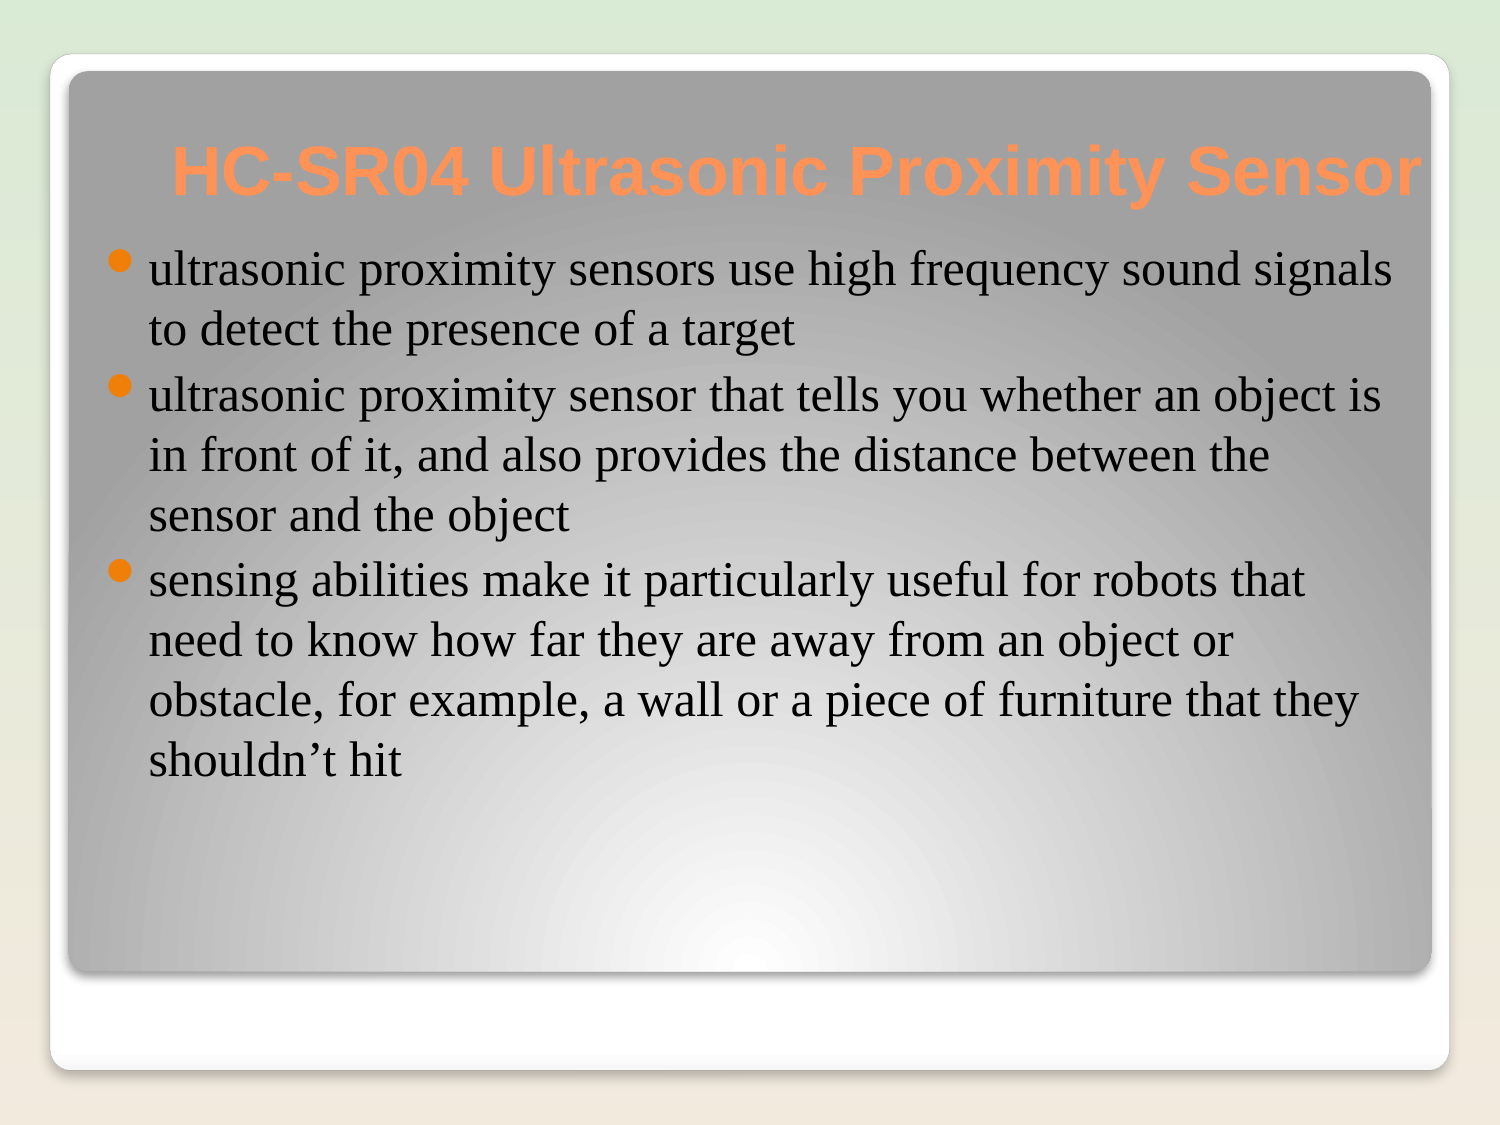

# HC-SR04 Ultrasonic Proximity Sensor
ultrasonic proximity sensors use high frequency sound signals to detect the presence of a target
ultrasonic proximity sensor that tells you whether an object is in front of it, and also provides the distance between the sensor and the object
sensing abilities make it particularly useful for robots that need to know how far they are away from an object or obstacle, for example, a wall or a piece of furniture that they shouldn’t hit